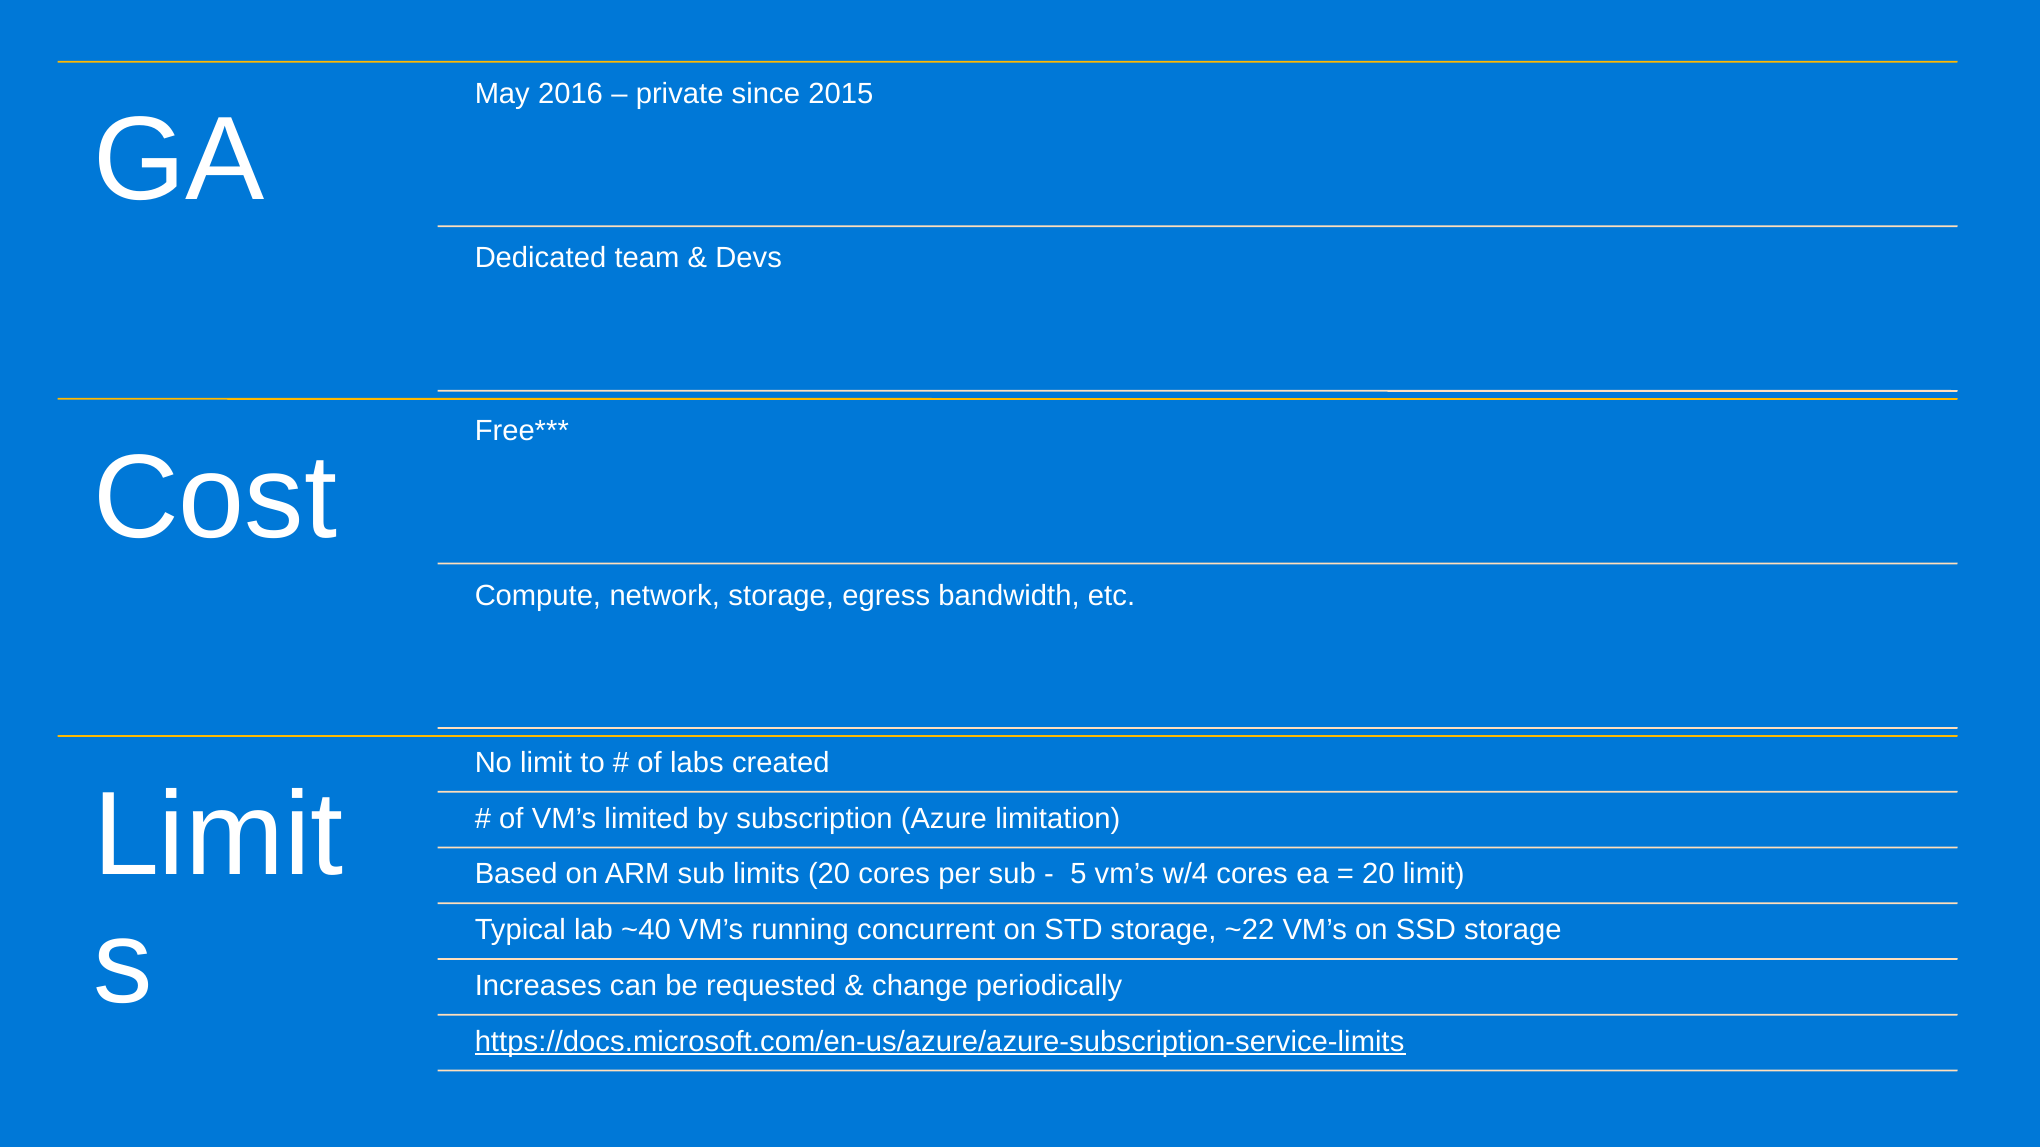

GA
May 2016 – private since 2015
Dedicated team & Devs
Cost
Free***
Compute, network, storage, egress bandwidth, etc.
Limits
No limit to # of labs created
# of VM’s limited by subscription (Azure limitation)
Based on ARM sub limits (20 cores per sub -  5 vm’s w/4 cores ea = 20 limit)
Typical lab ~40 VM’s running concurrent on STD storage, ~22 VM’s on SSD storage
Increases can be requested & change periodically
https://docs.microsoft.com/en-us/azure/azure-subscription-service-limits